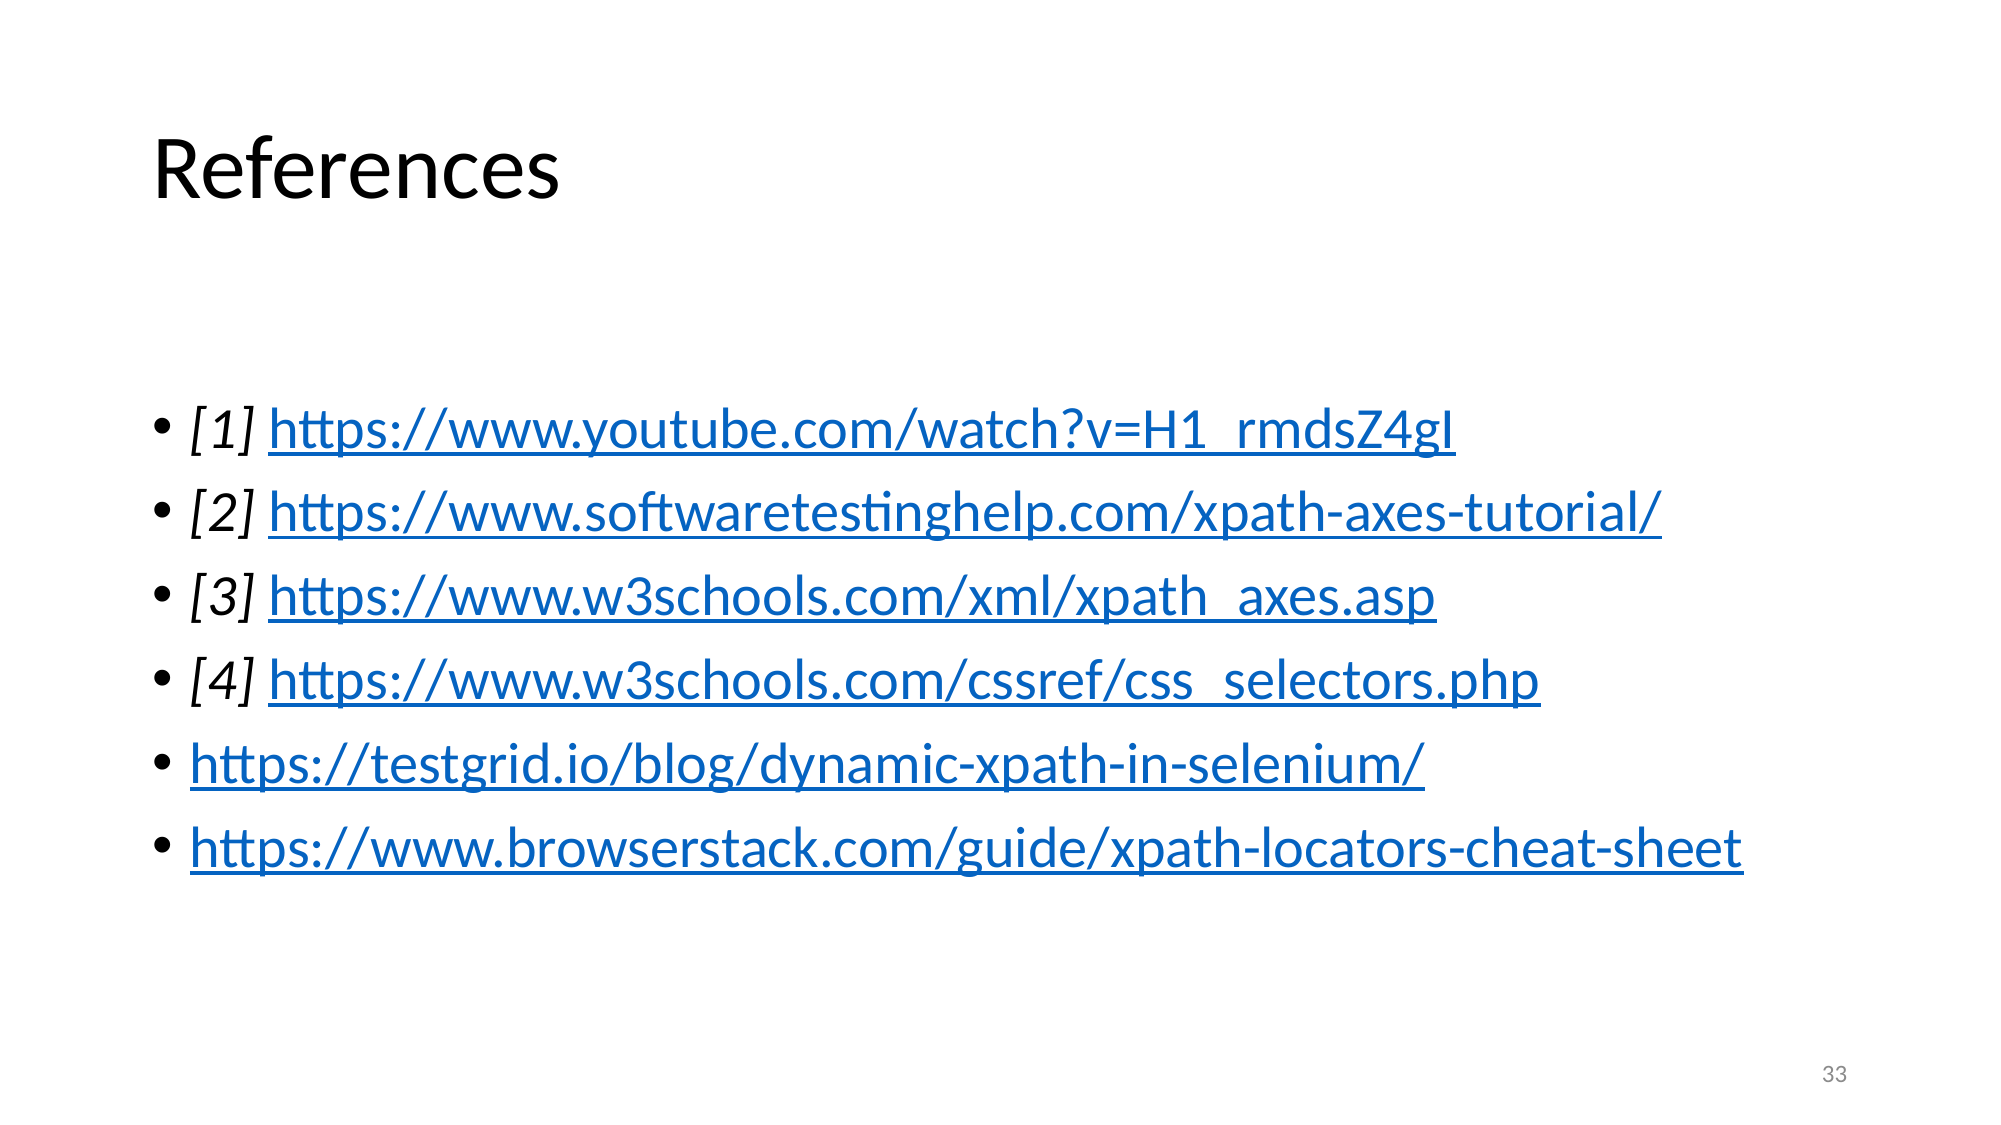

# References

[1] https://www.youtube.com/watch?v=H1_rmdsZ4gI
[2] https://www.softwaretestinghelp.com/xpath-axes-tutorial/
[3] https://www.w3schools.com/xml/xpath_axes.asp
[4] https://www.w3schools.com/cssref/css_selectors.php
https://testgrid.io/blog/dynamic-xpath-in-selenium/
https://www.browserstack.com/guide/xpath-locators-cheat-sheet
33